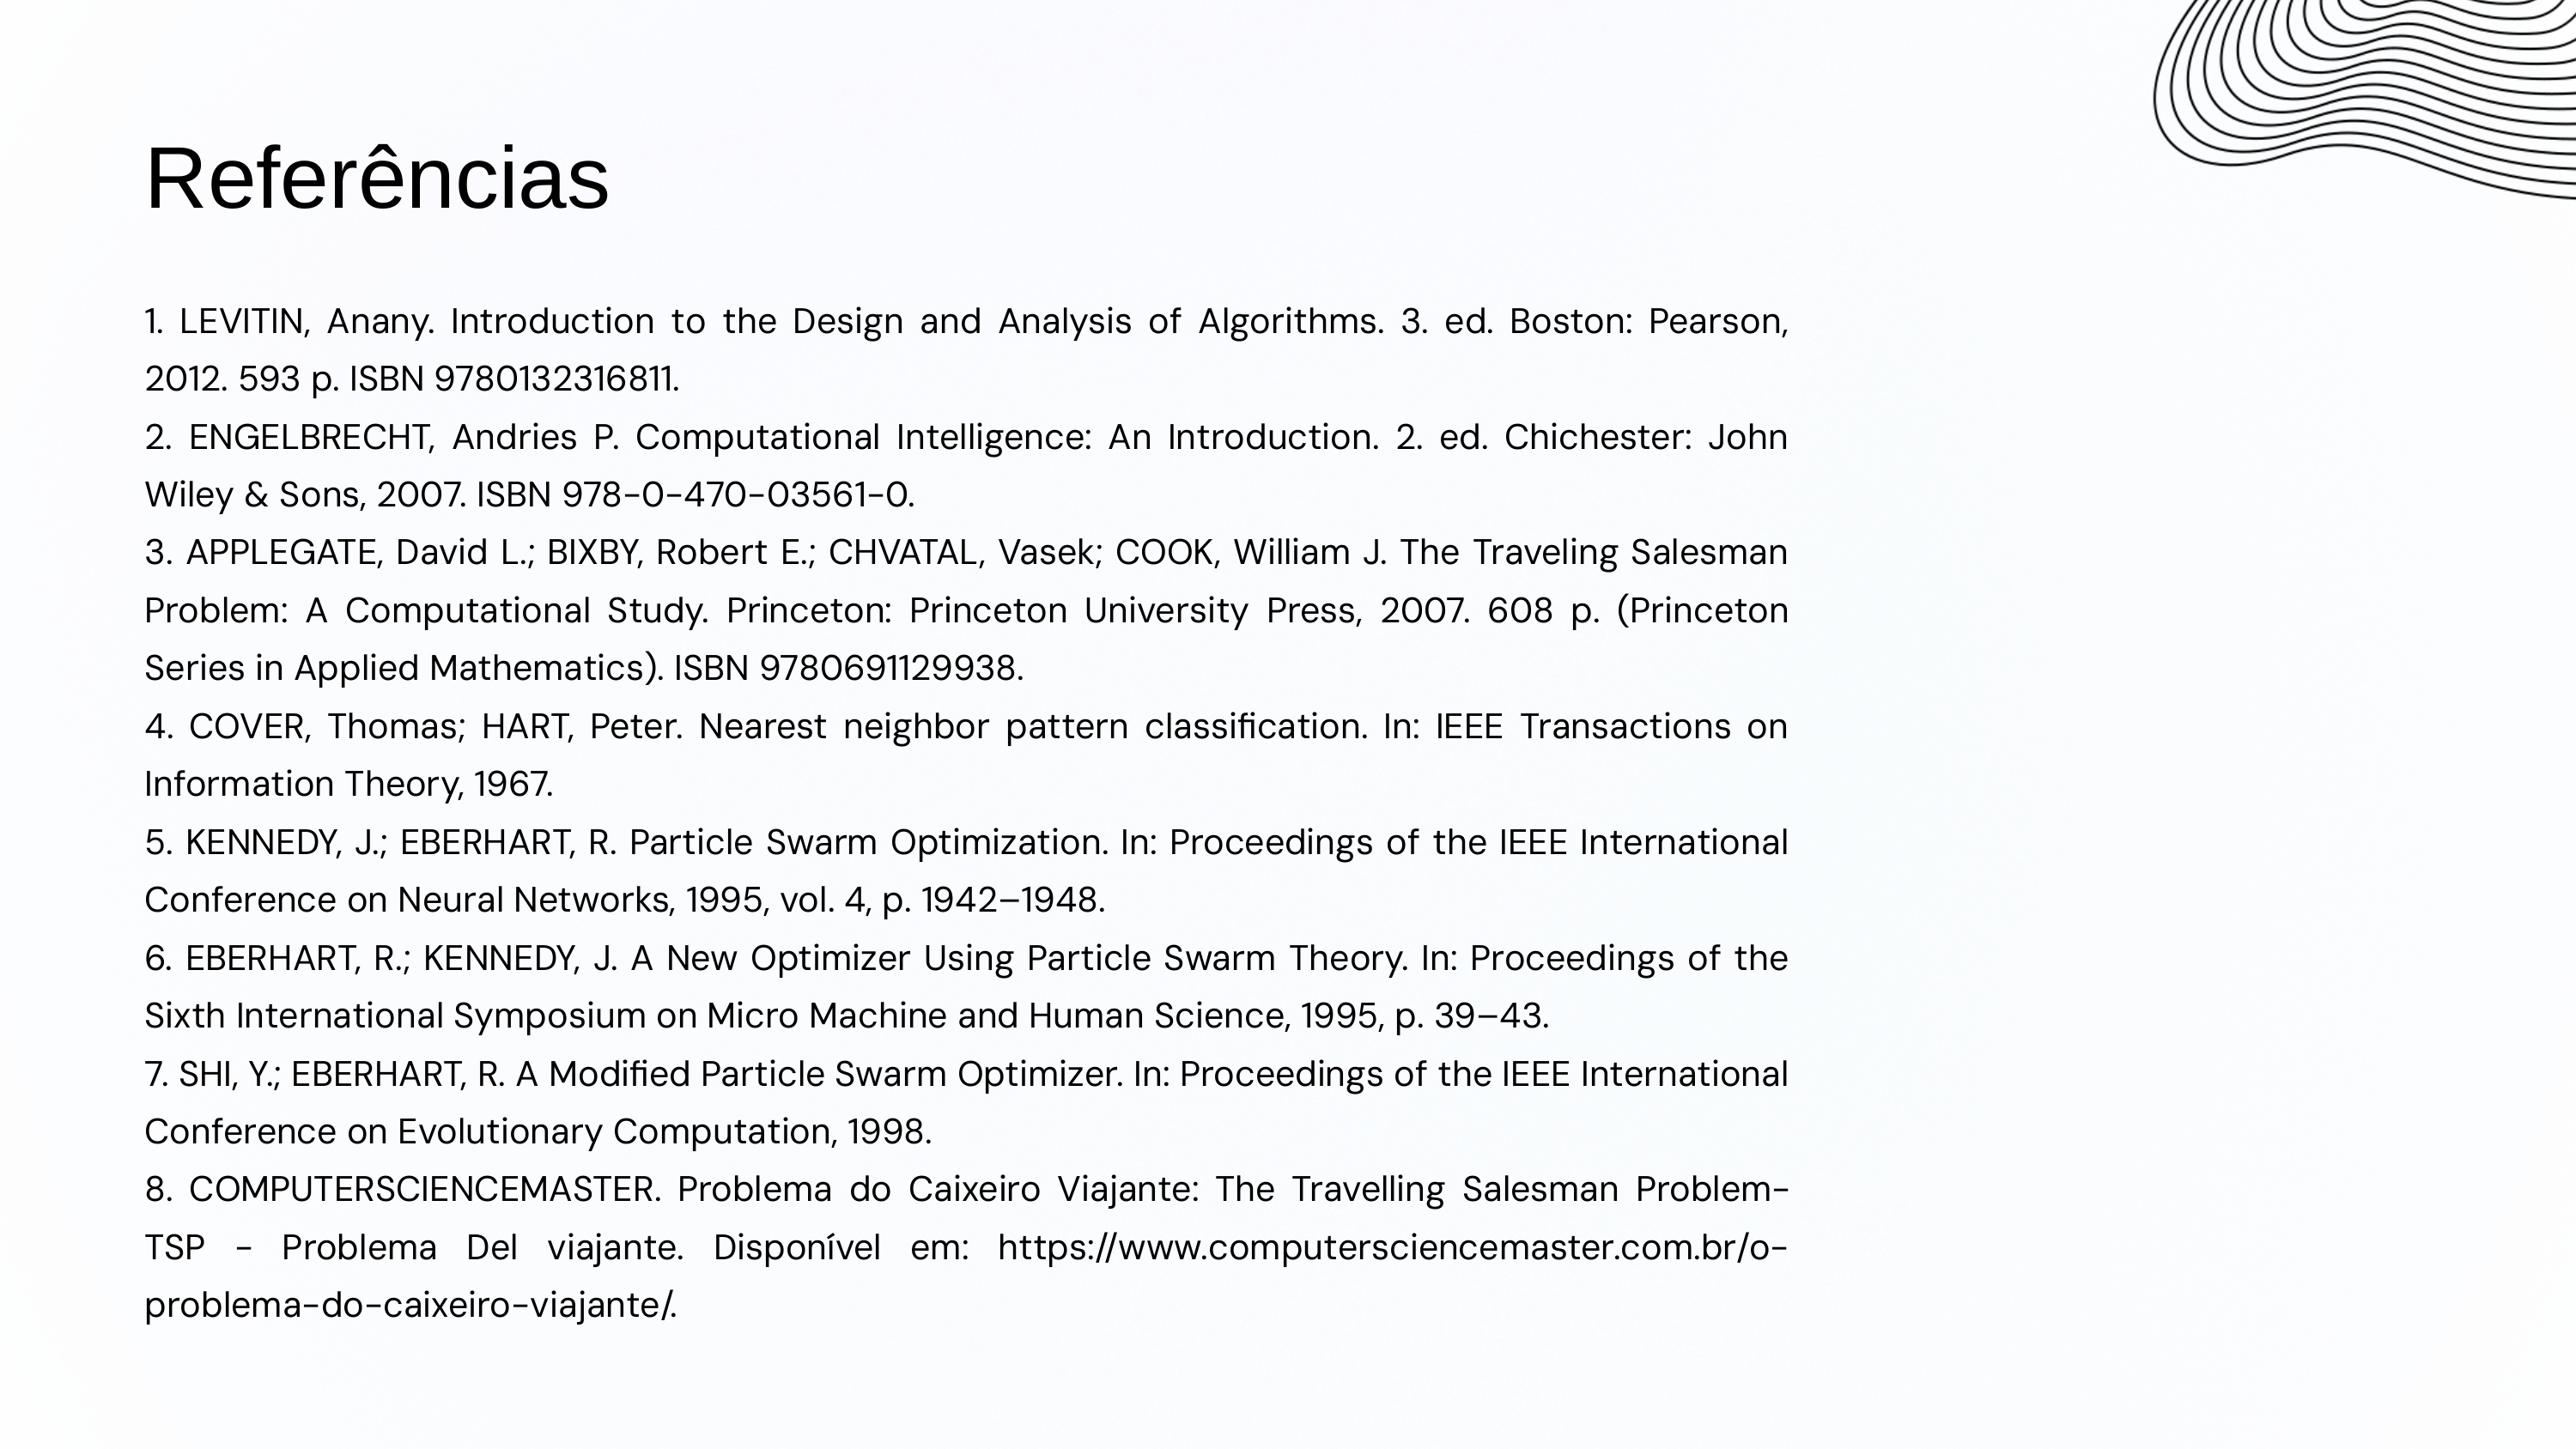

Referências
1. LEVITIN, Anany. Introduction to the Design and Analysis of Algorithms. 3. ed. Boston: Pearson, 2012. 593 p. ISBN 9780132316811.
2. ENGELBRECHT, Andries P. Computational Intelligence: An Introduction. 2. ed. Chichester: John Wiley & Sons, 2007. ISBN 978-0-470-03561-0.
3. APPLEGATE, David L.; BIXBY, Robert E.; CHVATAL, Vasek; COOK, William J. The Traveling Salesman Problem: A Computational Study. Princeton: Princeton University Press, 2007. 608 p. (Princeton Series in Applied Mathematics). ISBN 9780691129938.
4. COVER, Thomas; HART, Peter. Nearest neighbor pattern classification. In: IEEE Transactions on Information Theory, 1967.
5. KENNEDY, J.; EBERHART, R. Particle Swarm Optimization. In: Proceedings of the IEEE International Conference on Neural Networks, 1995, vol. 4, p. 1942–1948.
6. EBERHART, R.; KENNEDY, J. A New Optimizer Using Particle Swarm Theory. In: Proceedings of the Sixth International Symposium on Micro Machine and Human Science, 1995, p. 39–43.
7. SHI, Y.; EBERHART, R. A Modified Particle Swarm Optimizer. In: Proceedings of the IEEE International Conference on Evolutionary Computation, 1998.
8. COMPUTERSCIENCEMASTER. Problema do Caixeiro Viajante: The Travelling Salesman Problem-TSP - Problema Del viajante. Disponível em: https://www.computersciencemaster.com.br/o-problema-do-caixeiro-viajante/.